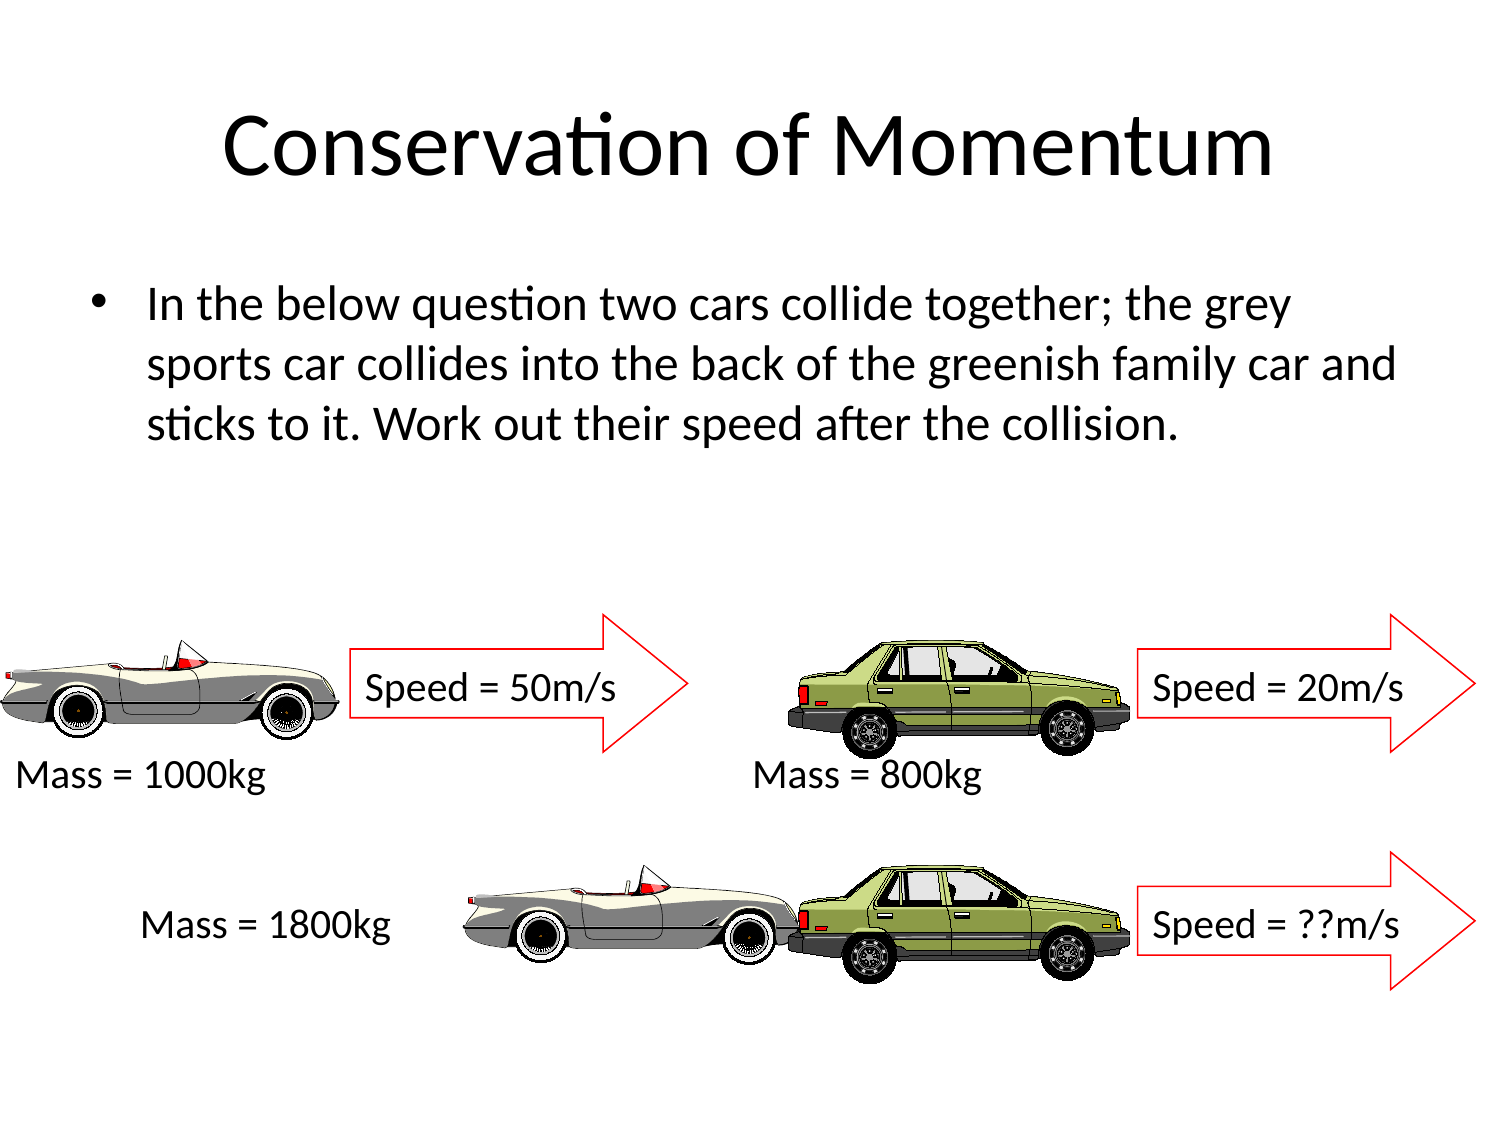

# Conservation of Momentum
In the below question two cars collide together; the grey sports car collides into the back of the greenish family car and sticks to it. Work out their speed after the collision.

Speed = 50m/s

Speed = 20m/s

Mass = 1000kg
Mass = 800kg

Speed = ??m/s

Mass = 1800kg